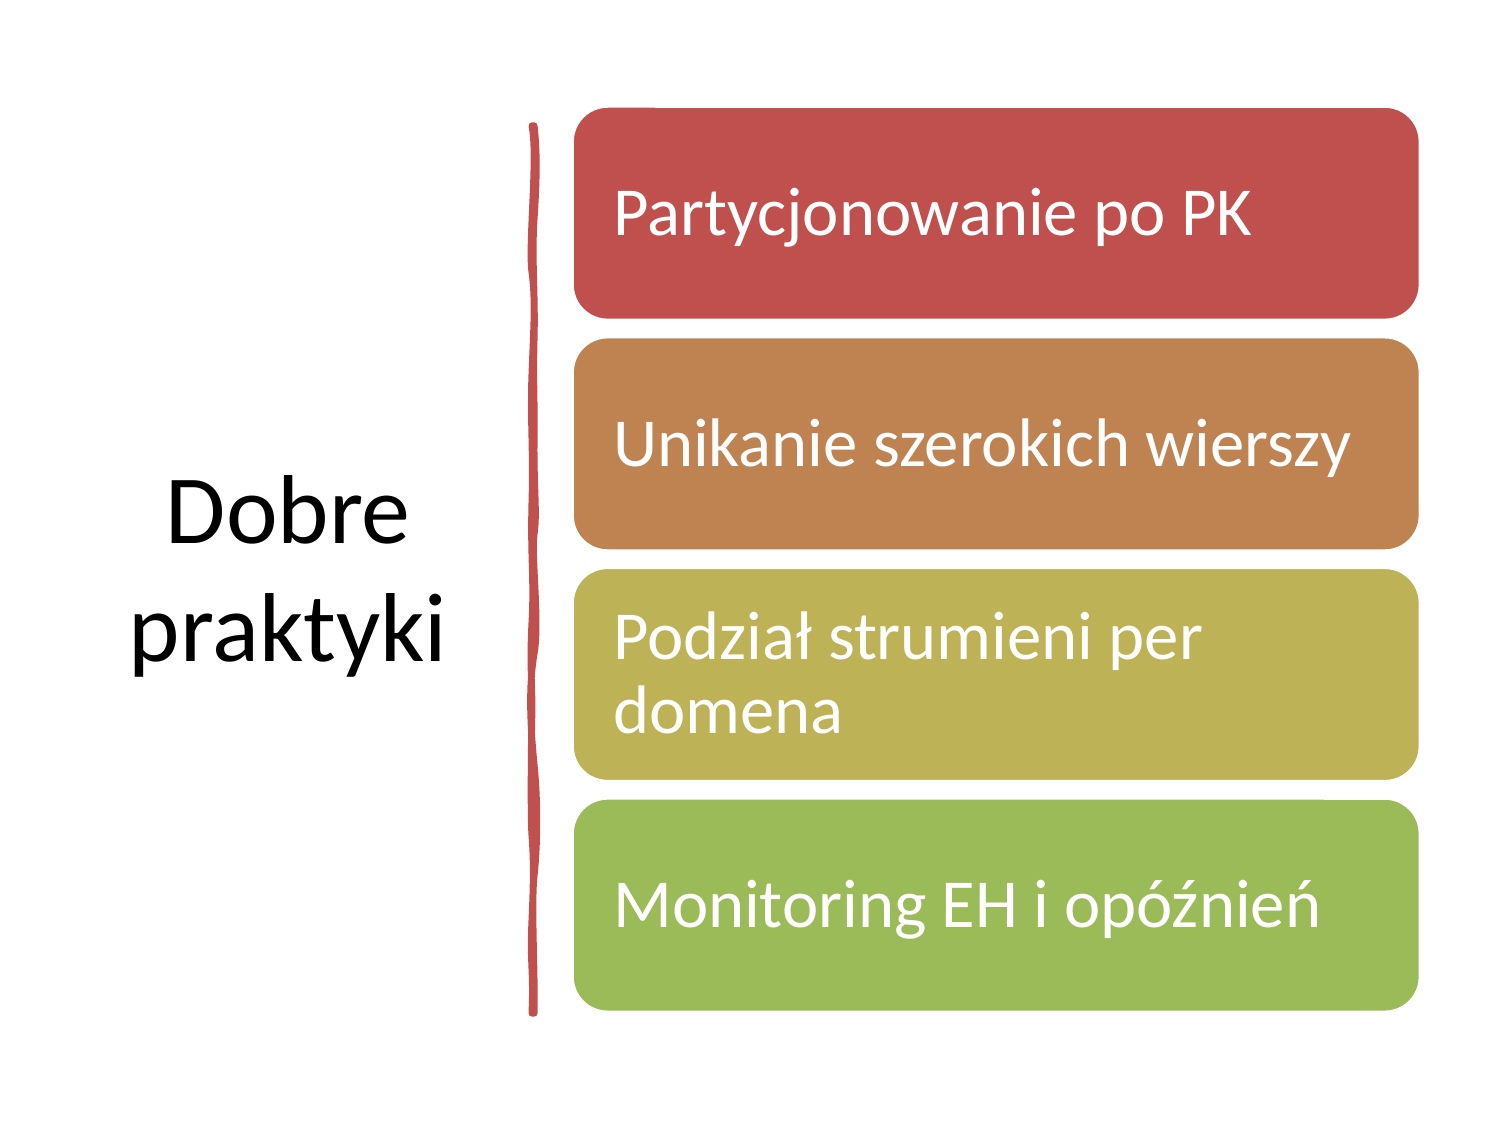

Partycjonowanie po PK
Unikanie szerokich wierszy
Podział strumieni per domena
Monitoring EH i opóźnień
# Dobre praktyki